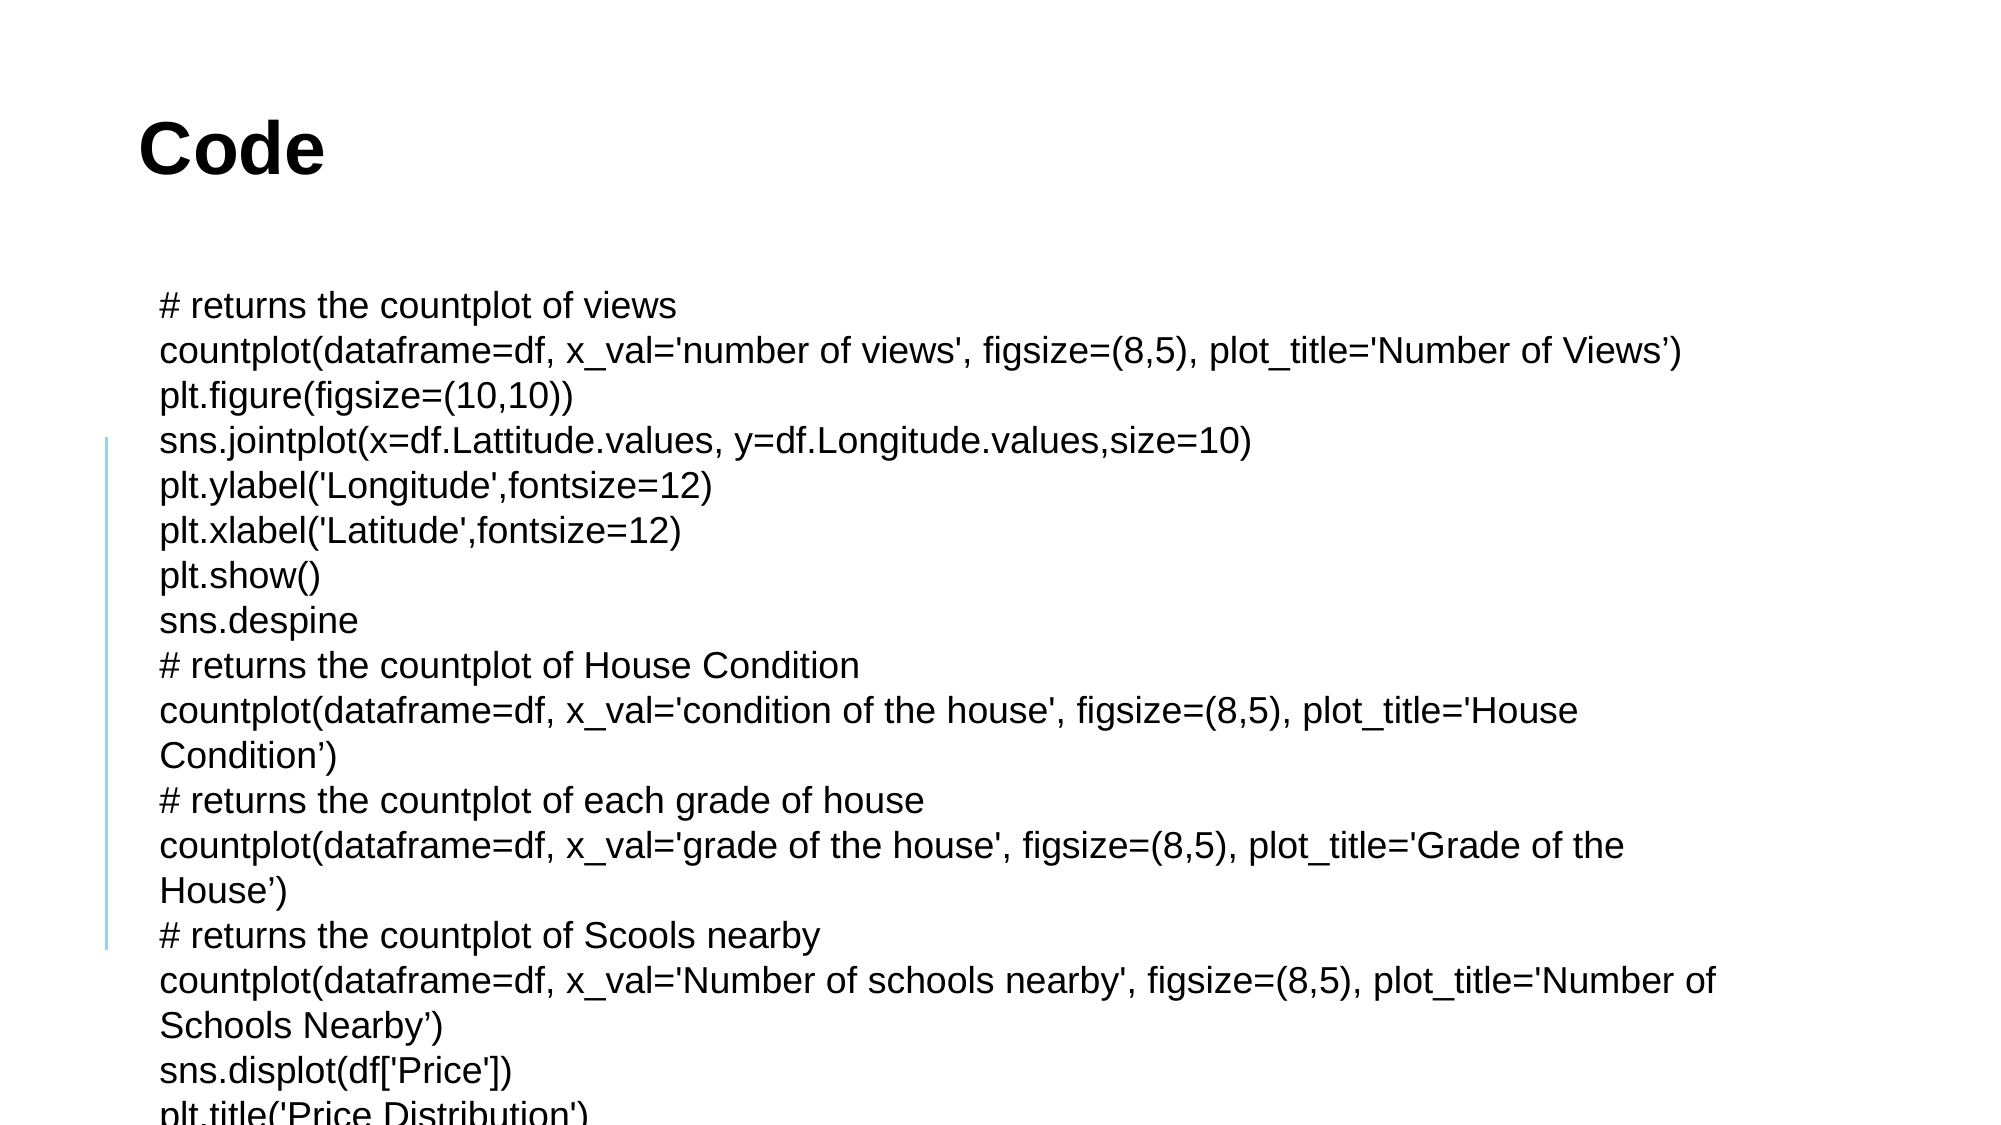

Code
# returns the countplot of views
countplot(dataframe=df, x_val='number of views', figsize=(8,5), plot_title='Number of Views’)
plt.figure(figsize=(10,10))
sns.jointplot(x=df.Lattitude.values, y=df.Longitude.values,size=10)
plt.ylabel('Longitude',fontsize=12)
plt.xlabel('Latitude',fontsize=12)
plt.show()
sns.despine
# returns the countplot of House Condition
countplot(dataframe=df, x_val='condition of the house', figsize=(8,5), plot_title='House Condition’)
# returns the countplot of each grade of house
countplot(dataframe=df, x_val='grade of the house', figsize=(8,5), plot_title='Grade of the House’)
# returns the countplot of Scools nearby
countplot(dataframe=df, x_val='Number of schools nearby', figsize=(8,5), plot_title='Number of Schools Nearby’)
sns.displot(df['Price'])
plt.title('Price Distribution')
plt.show()